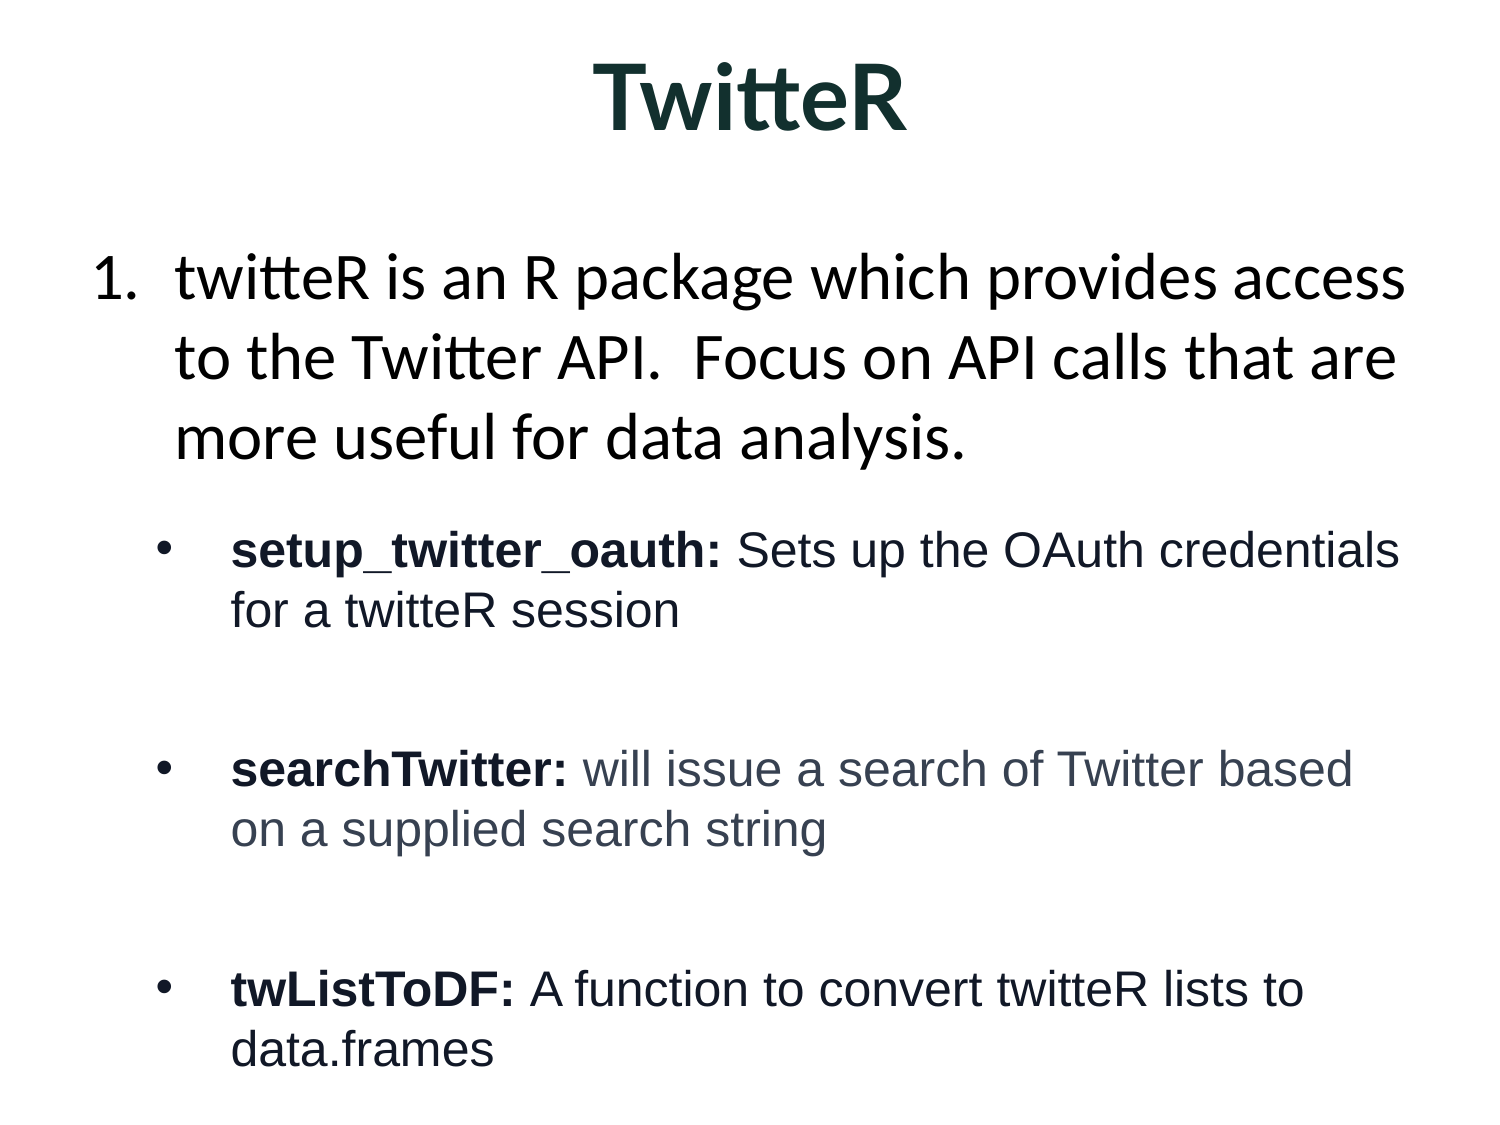

# TwitteR
twitteR is an R package which provides access to the Twitter API.  Focus on API calls that are more useful for data analysis.

setup_twitter_oauth: Sets up the OAuth credentials for a twitteR session

searchTwitter: will issue a search of Twitter based on a supplied search string

twListToDF: A function to convert twitteR lists to data.frames